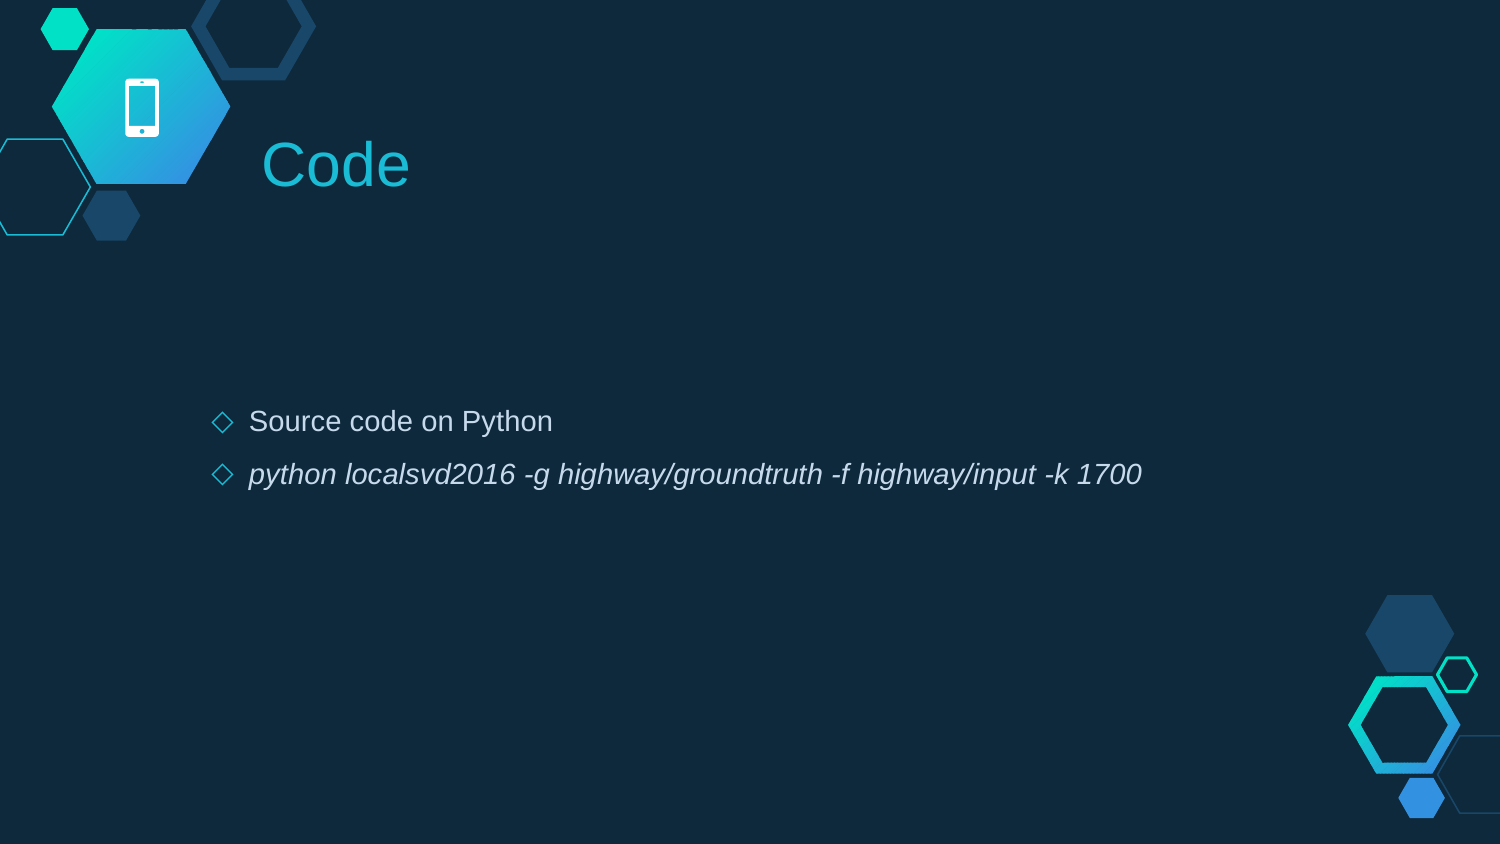

Code
Source code on Python
python localsvd2016 -g highway/groundtruth -f highway/input -k 1700